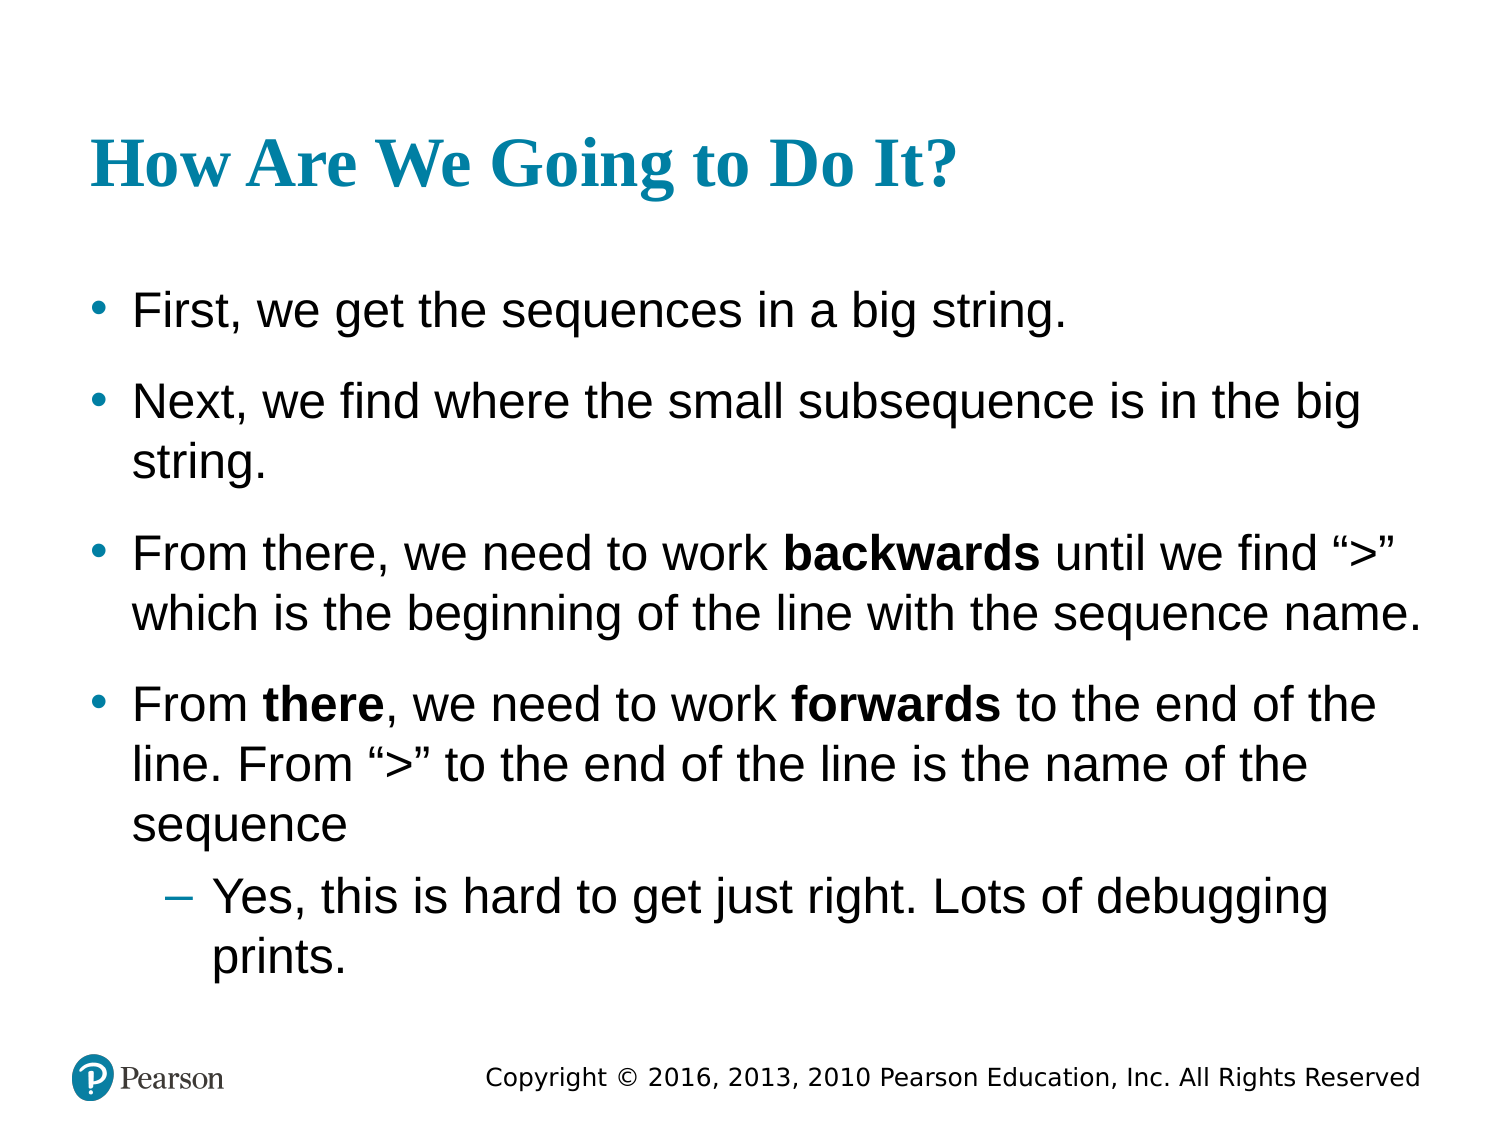

# How Are We Going to Do It?
First, we get the sequences in a big string.
Next, we find where the small subsequence is in the big string.
From there, we need to work backwards until we find “>” which is the beginning of the line with the sequence name.
From there, we need to work forwards to the end of the line. From “>” to the end of the line is the name of the sequence
Yes, this is hard to get just right. Lots of debugging prints.